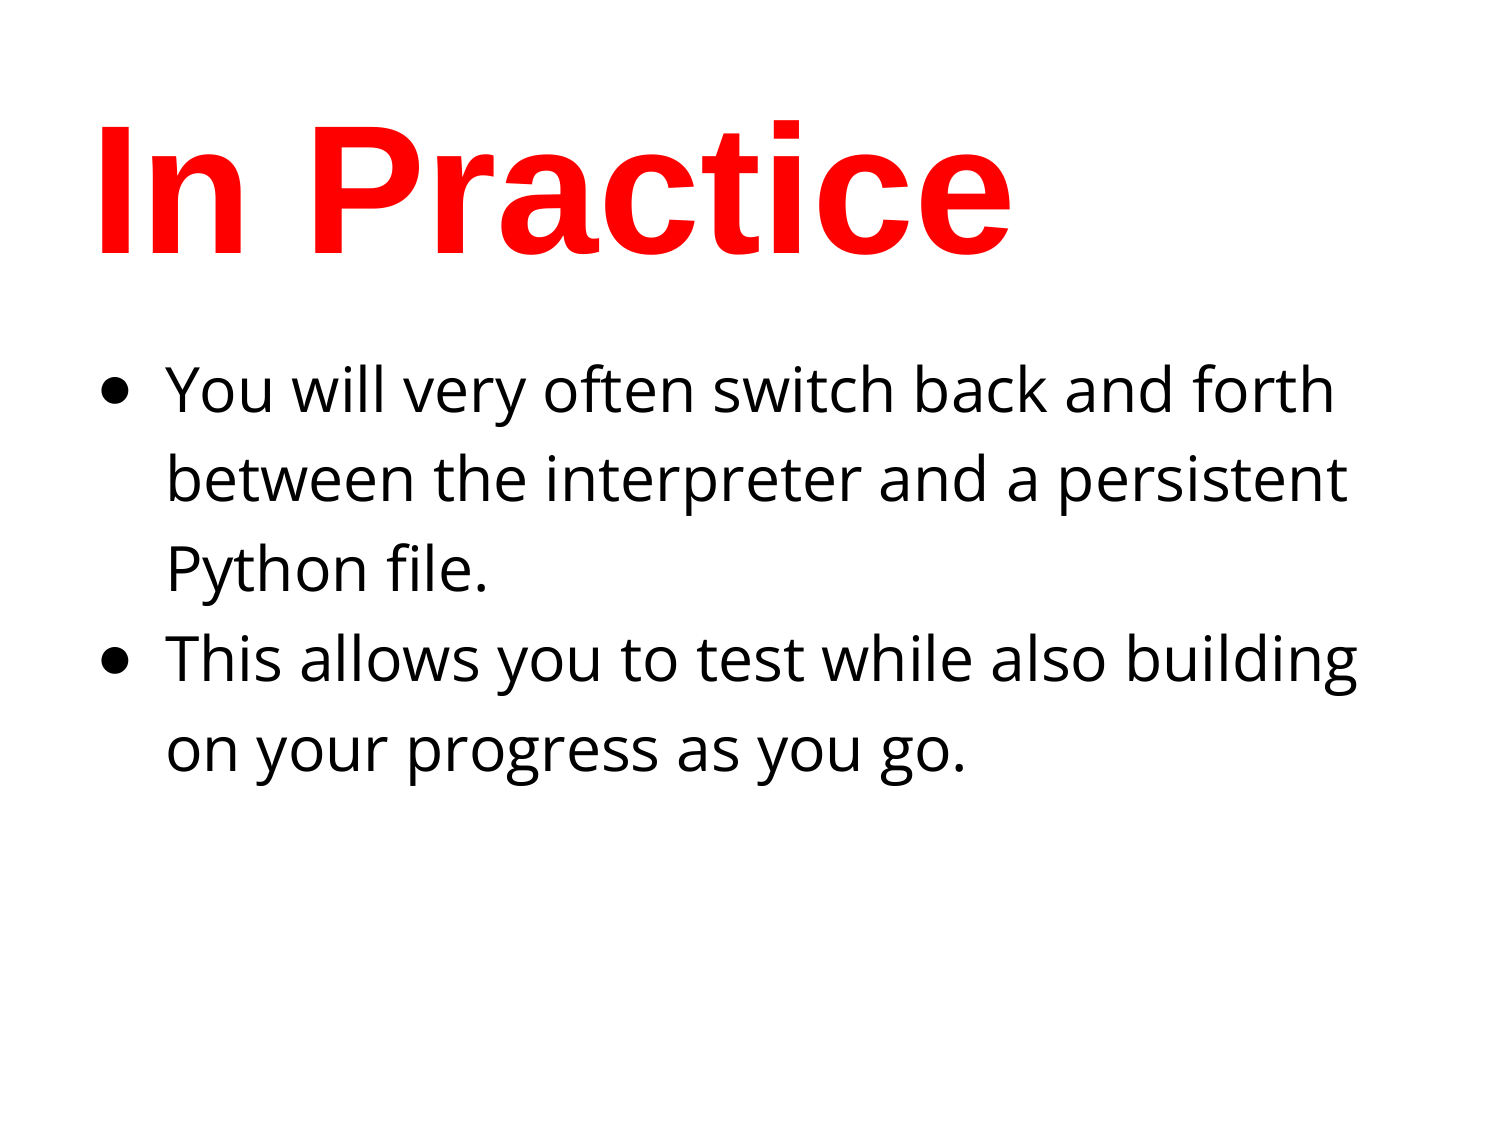

# In Practice
You will very often switch back and forth between the interpreter and a persistent Python file.
This allows you to test while also building on your progress as you go.